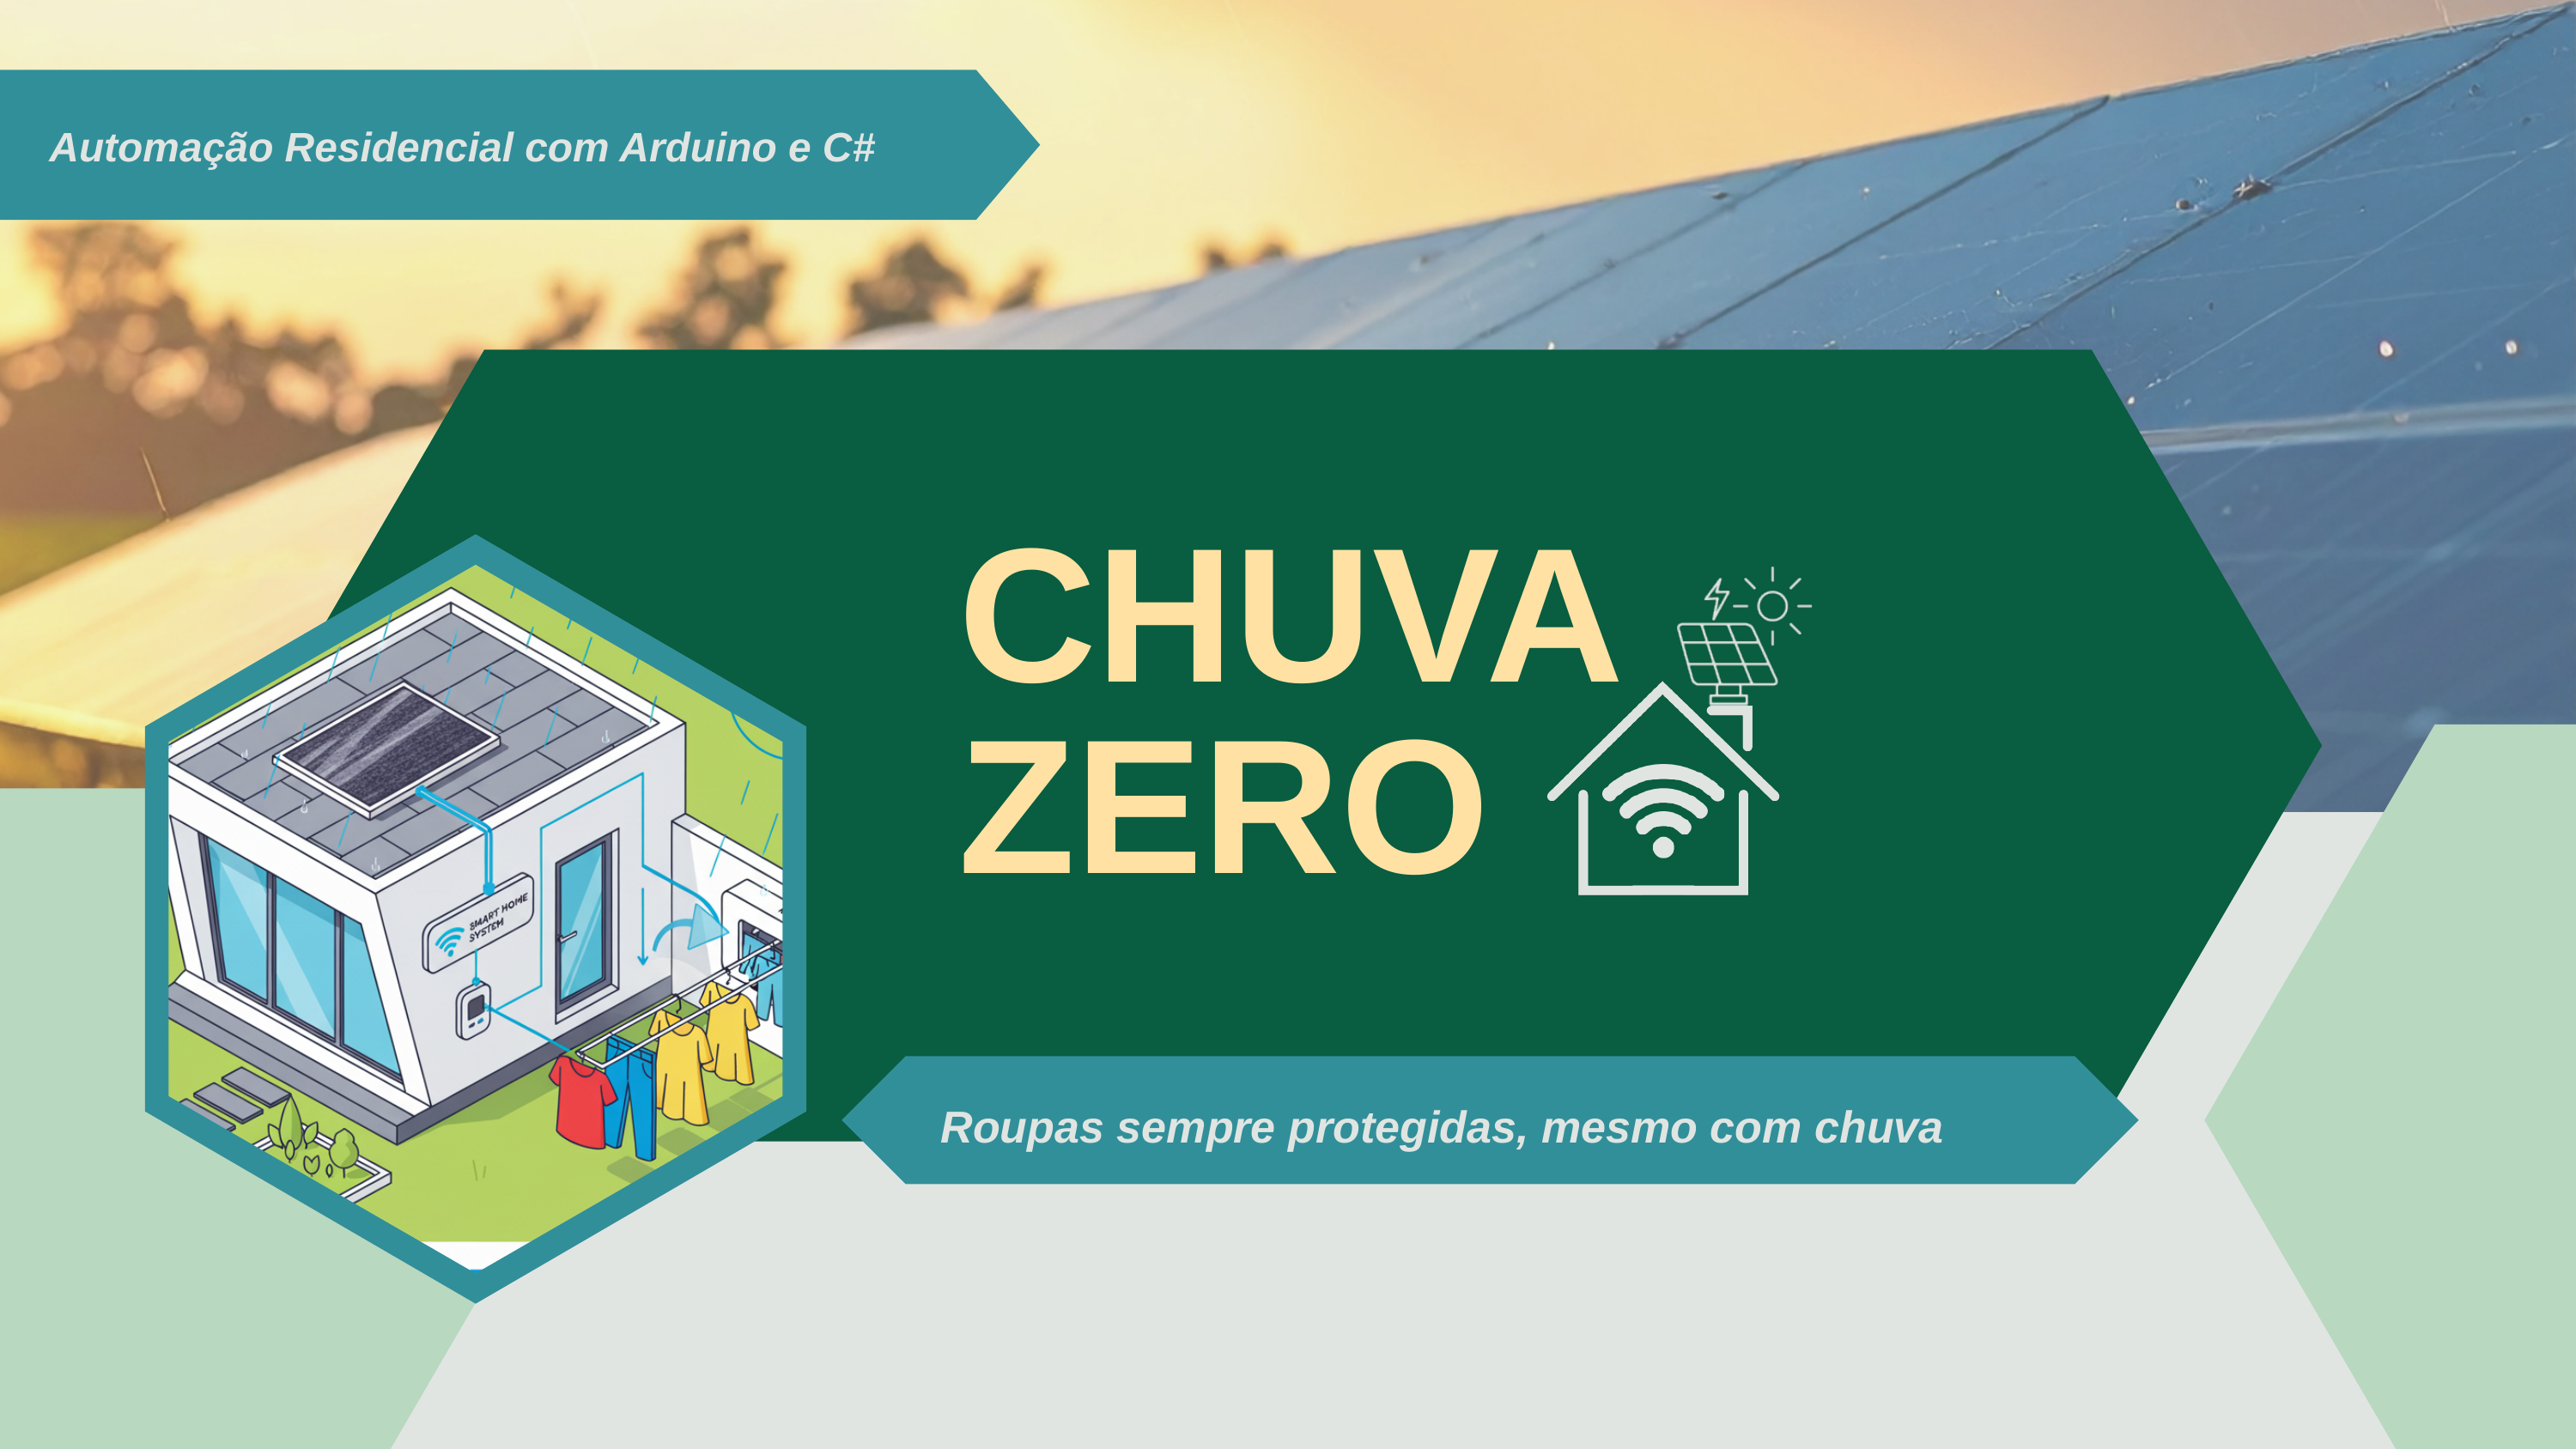

Automação Residencial com Arduino e C#

CHUVA
ZERO

Roupas sempre protegidas, mesmo com chuva